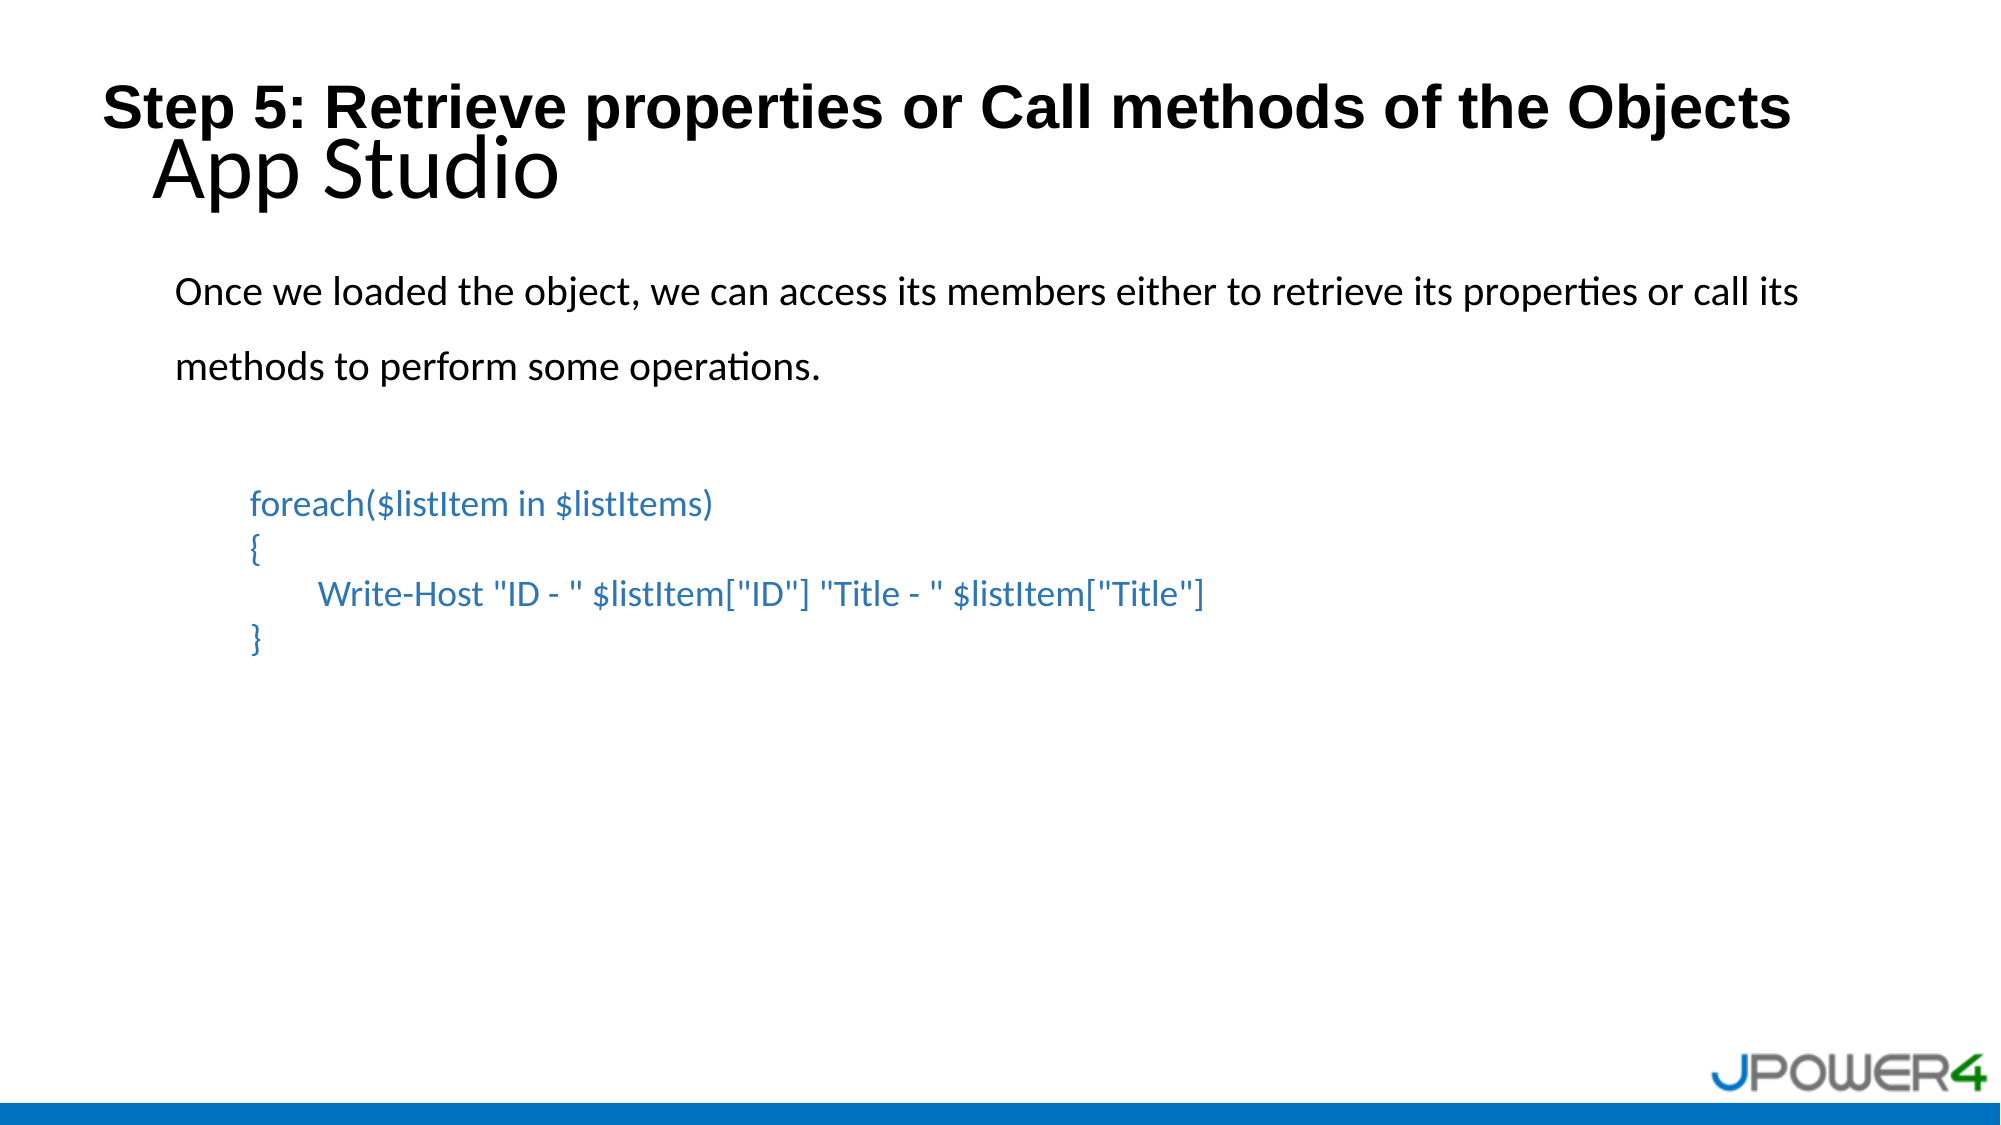

Step 5: Retrieve properties or Call methods of the Objects
# App Studio
Once we loaded the object, we can access its members either to retrieve its properties or call its methods to perform some operations.

foreach($listItem in $listItems)
{
        Write-Host "ID - " $listItem["ID"] "Title - " $listItem["Title"]
}